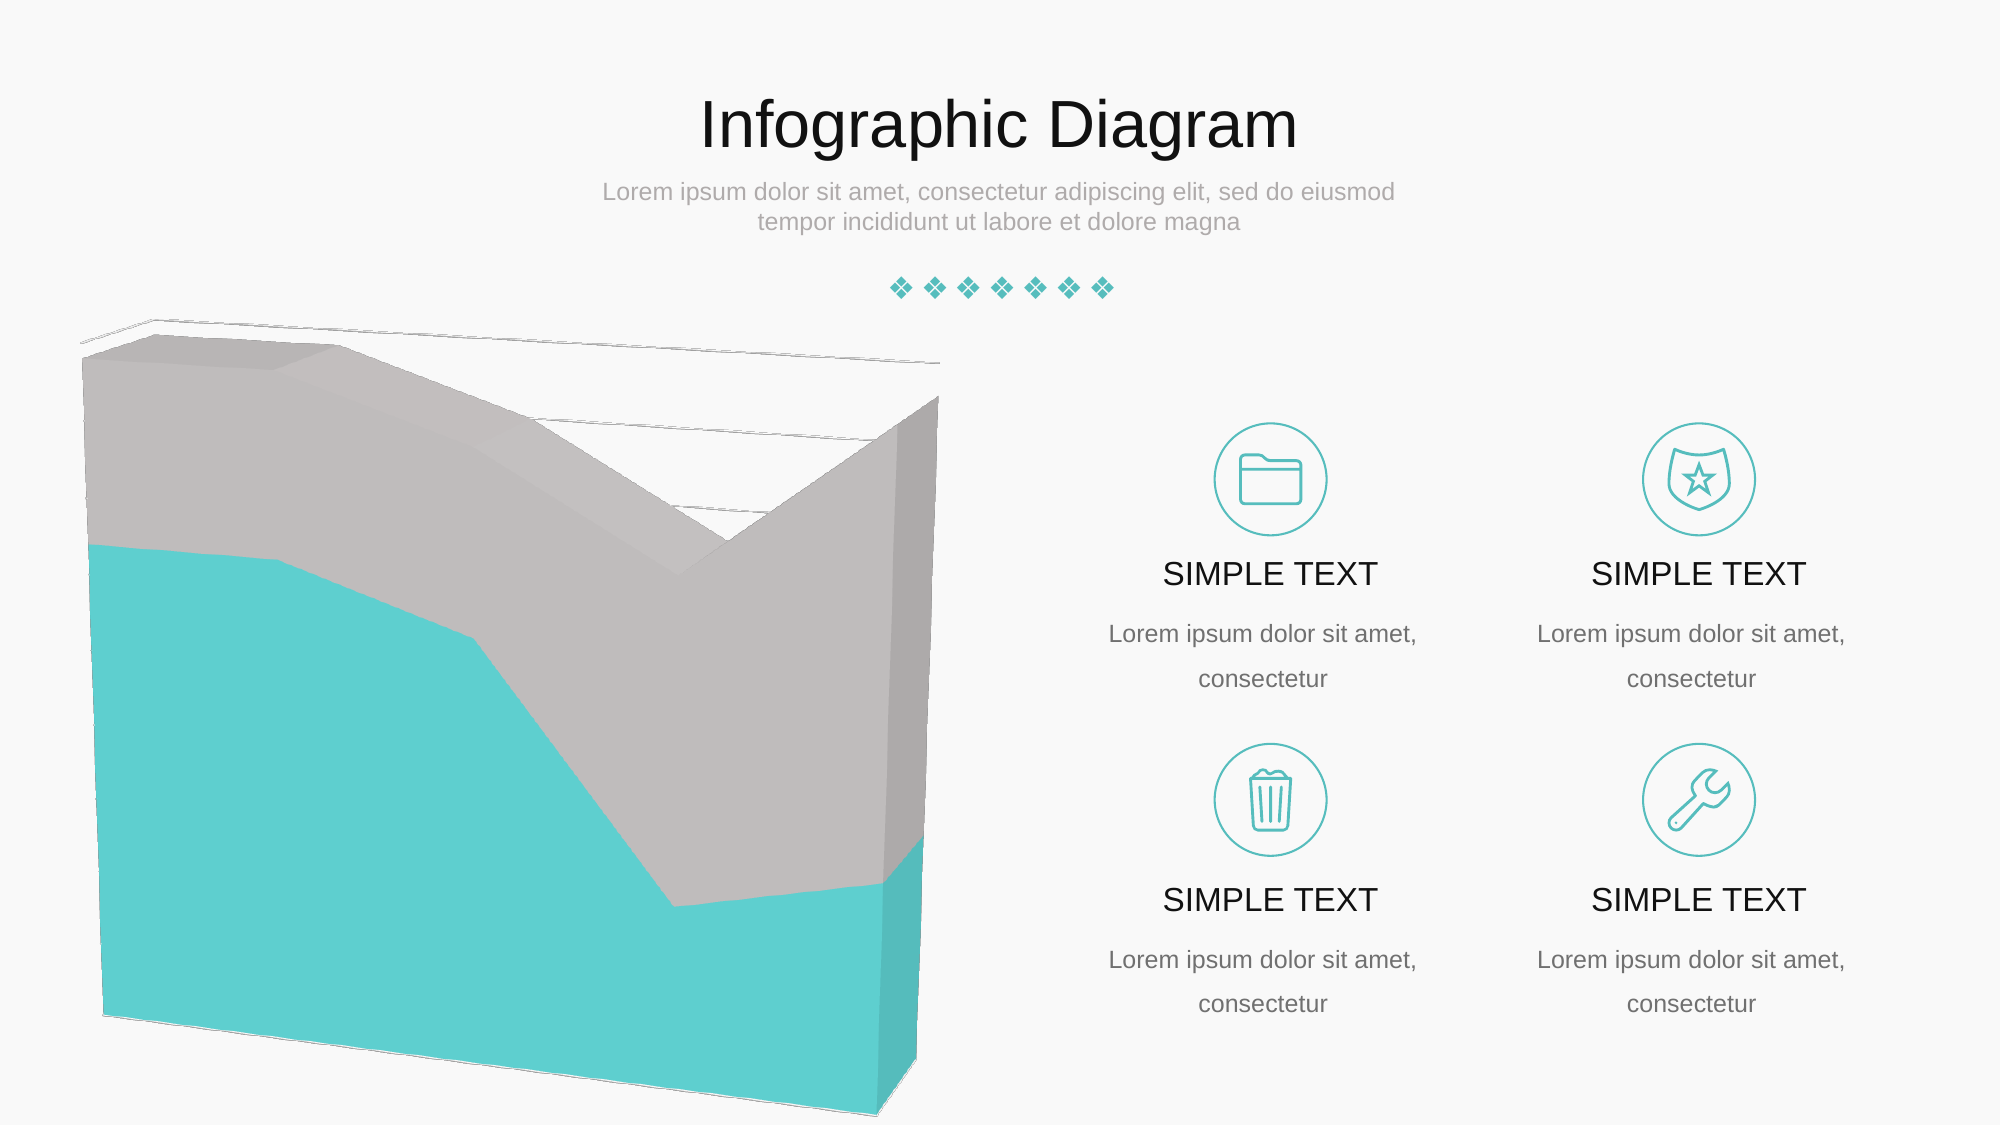

Infographic Diagram
Lorem ipsum dolor sit amet, consectetur adipiscing elit, sed do eiusmod tempor incididunt ut labore et dolore magna
❖
❖
❖
❖
❖
❖
❖

[unsupported chart]

SIMPLE TEXT
SIMPLE TEXT
Lorem ipsum dolor sit amet, consectetur
Lorem ipsum dolor sit amet, consectetur

SIMPLE TEXT
SIMPLE TEXT
Lorem ipsum dolor sit amet, consectetur
Lorem ipsum dolor sit amet, consectetur